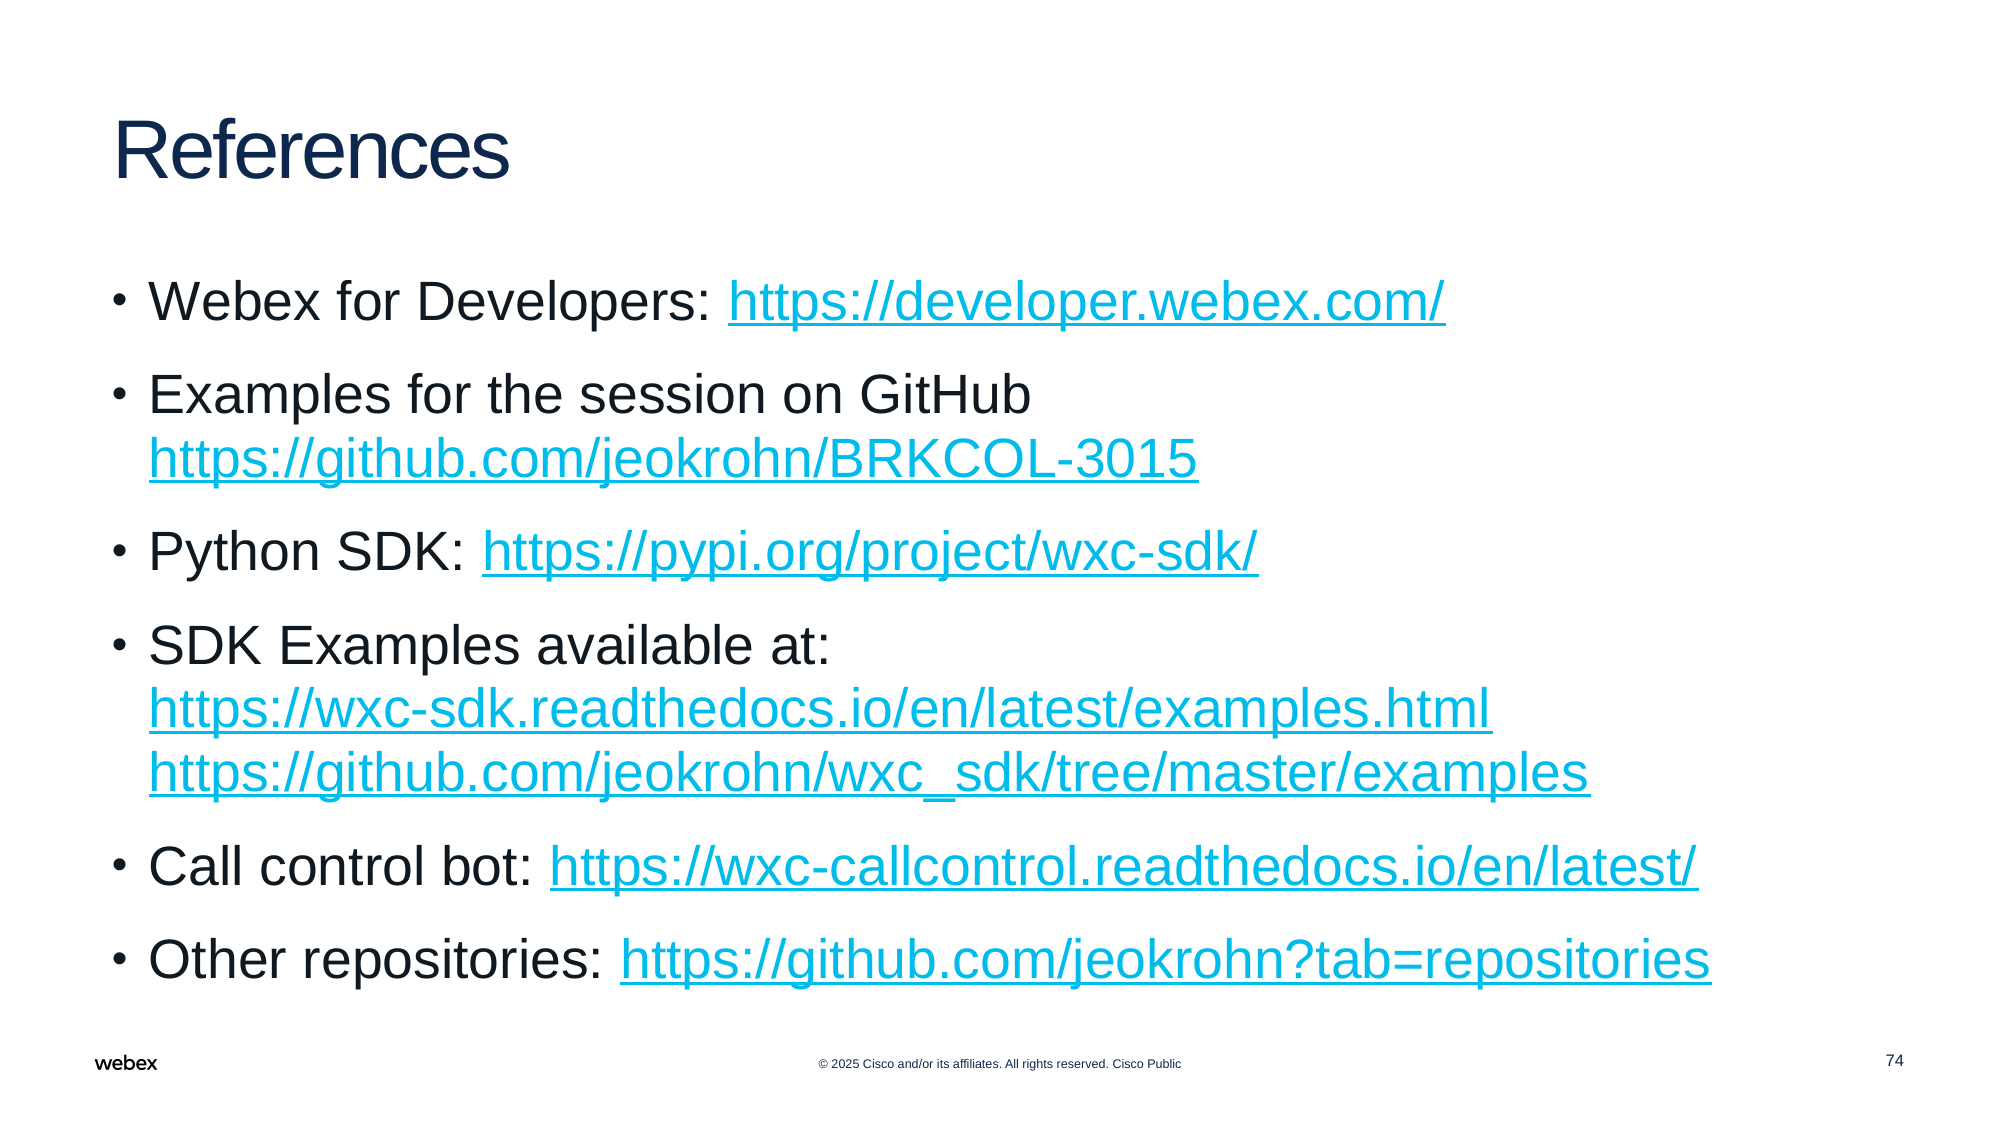

# References
Webex for Developers: https://developer.webex.com/
Examples for the session on GitHub
https://github.com/jeokrohn/BRKCOL-3015
Python SDK: https://pypi.org/project/wxc-sdk/
SDK Examples available at:
https://wxc-sdk.readthedocs.io/en/latest/examples.html
https://github.com/jeokrohn/wxc_sdk/tree/master/examples
Call control bot: https://wxc-callcontrol.readthedocs.io/en/latest/
Other repositories: https://github.com/jeokrohn?tab=repositories